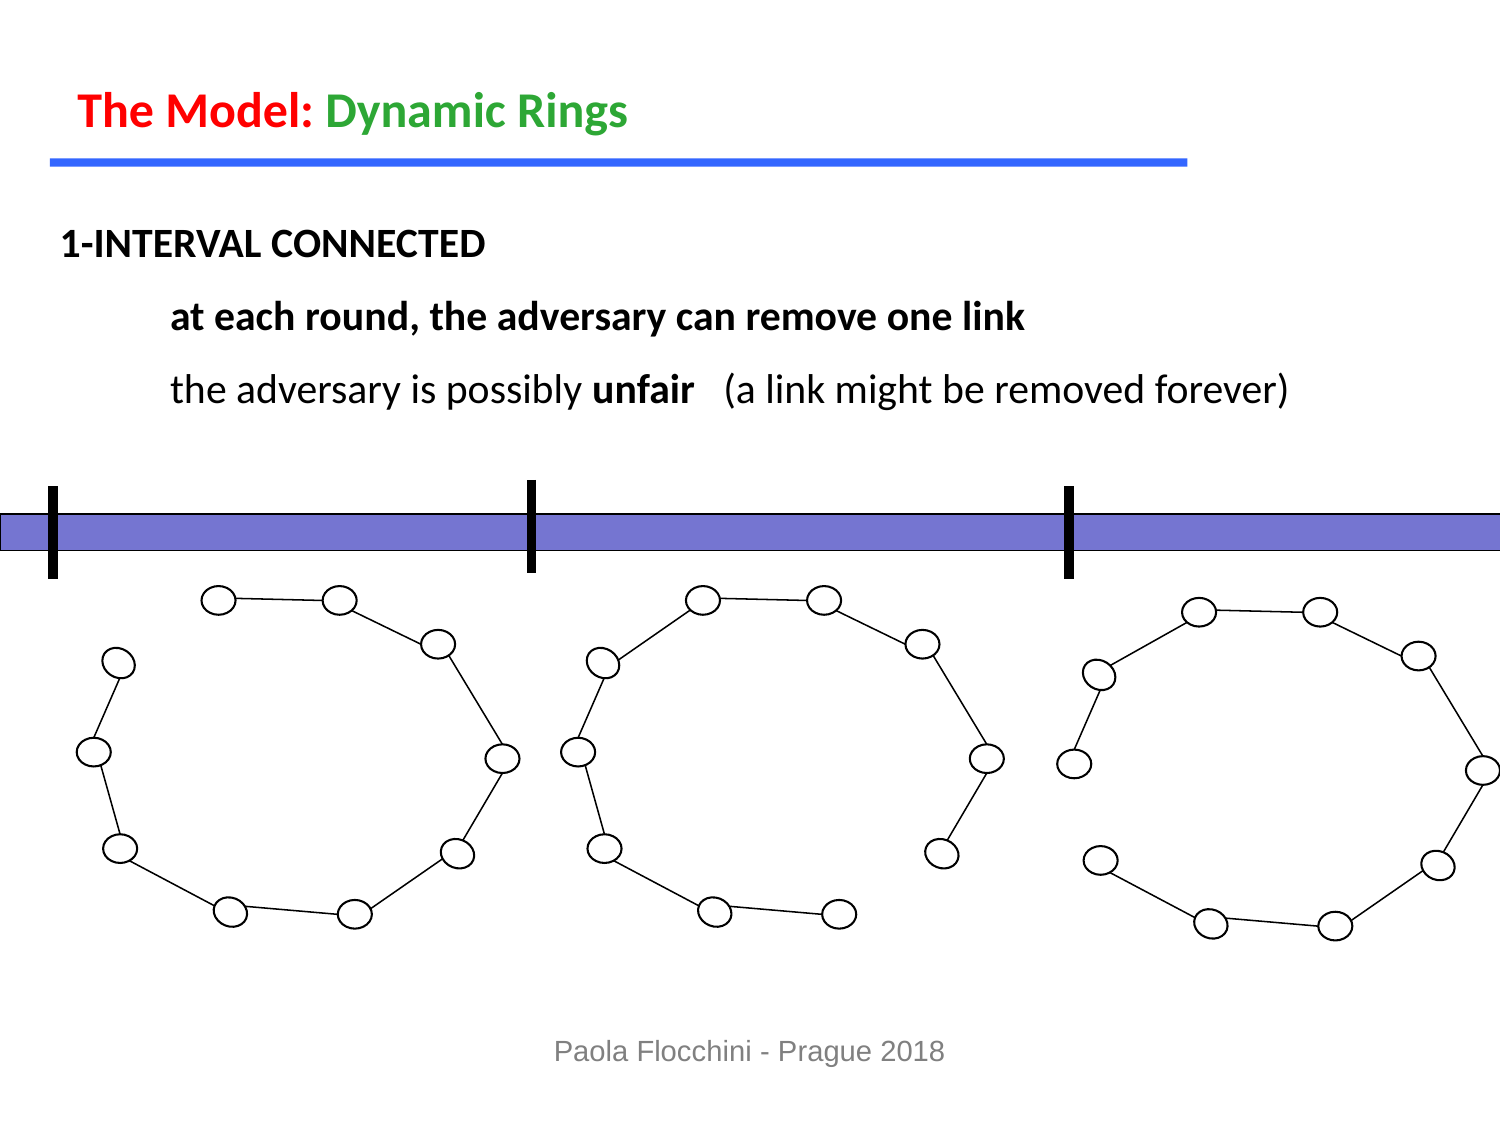

The Model: Dynamic Rings

1-INTERVAL CONNECTED

            at each round, the adversary can remove one link

            the adversary is possibly unfair   (a link might be removed forever)
LOOK

Paola Flocchini - Prague 2018